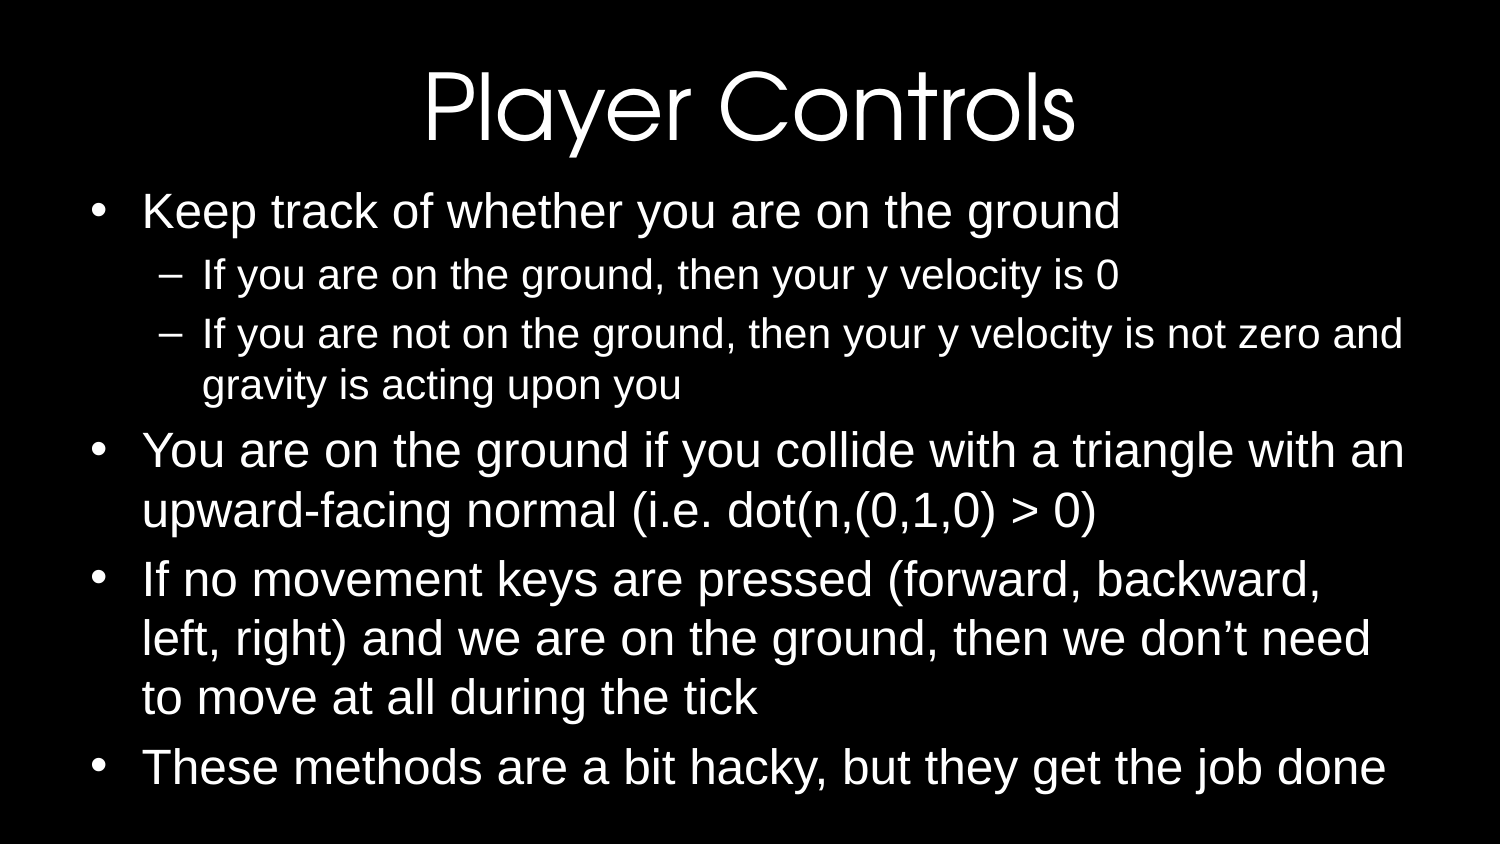

# Player Controls
Keep track of whether you are on the ground
If you are on the ground, then your y velocity is 0
If you are not on the ground, then your y velocity is not zero and gravity is acting upon you
You are on the ground if you collide with a triangle with an upward-facing normal (i.e. dot(n,(0,1,0) > 0)
If no movement keys are pressed (forward, backward, left, right) and we are on the ground, then we don’t need to move at all during the tick
These methods are a bit hacky, but they get the job done